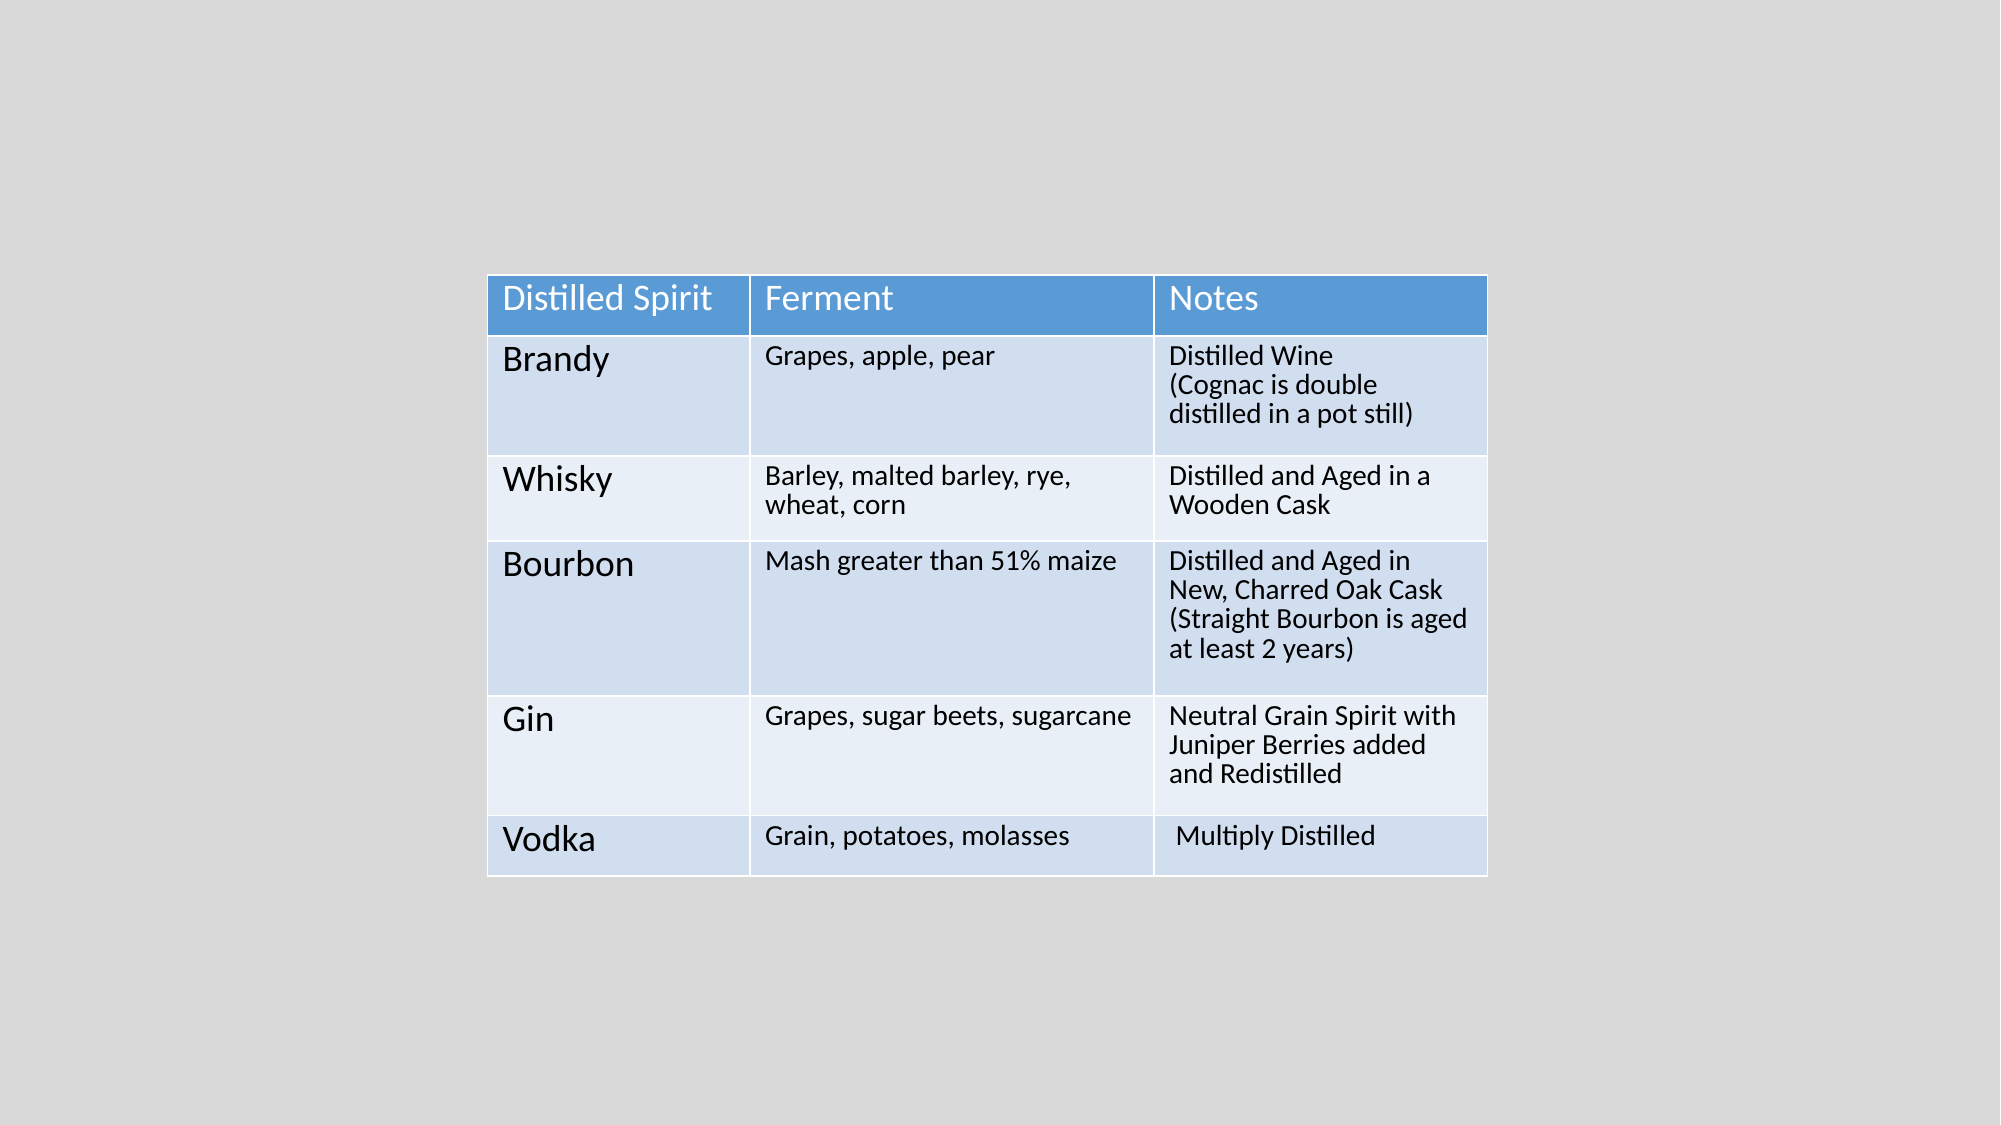

| Distilled Spirit | Ferment | Notes |
| --- | --- | --- |
| Brandy | Grapes, apple, pear | Distilled Wine (Cognac is double distilled in a pot still) |
| Whisky | Barley, malted barley, rye, wheat, corn | Distilled and Aged in a Wooden Cask |
| Bourbon | Mash greater than 51% maize | Distilled and Aged in New, Charred Oak Cask (Straight Bourbon is aged at least 2 years) |
| Gin | Grapes, sugar beets, sugarcane | Neutral Grain Spirit with Juniper Berries added and Redistilled |
| Vodka | Grain, potatoes, molasses | Multiply Distilled |